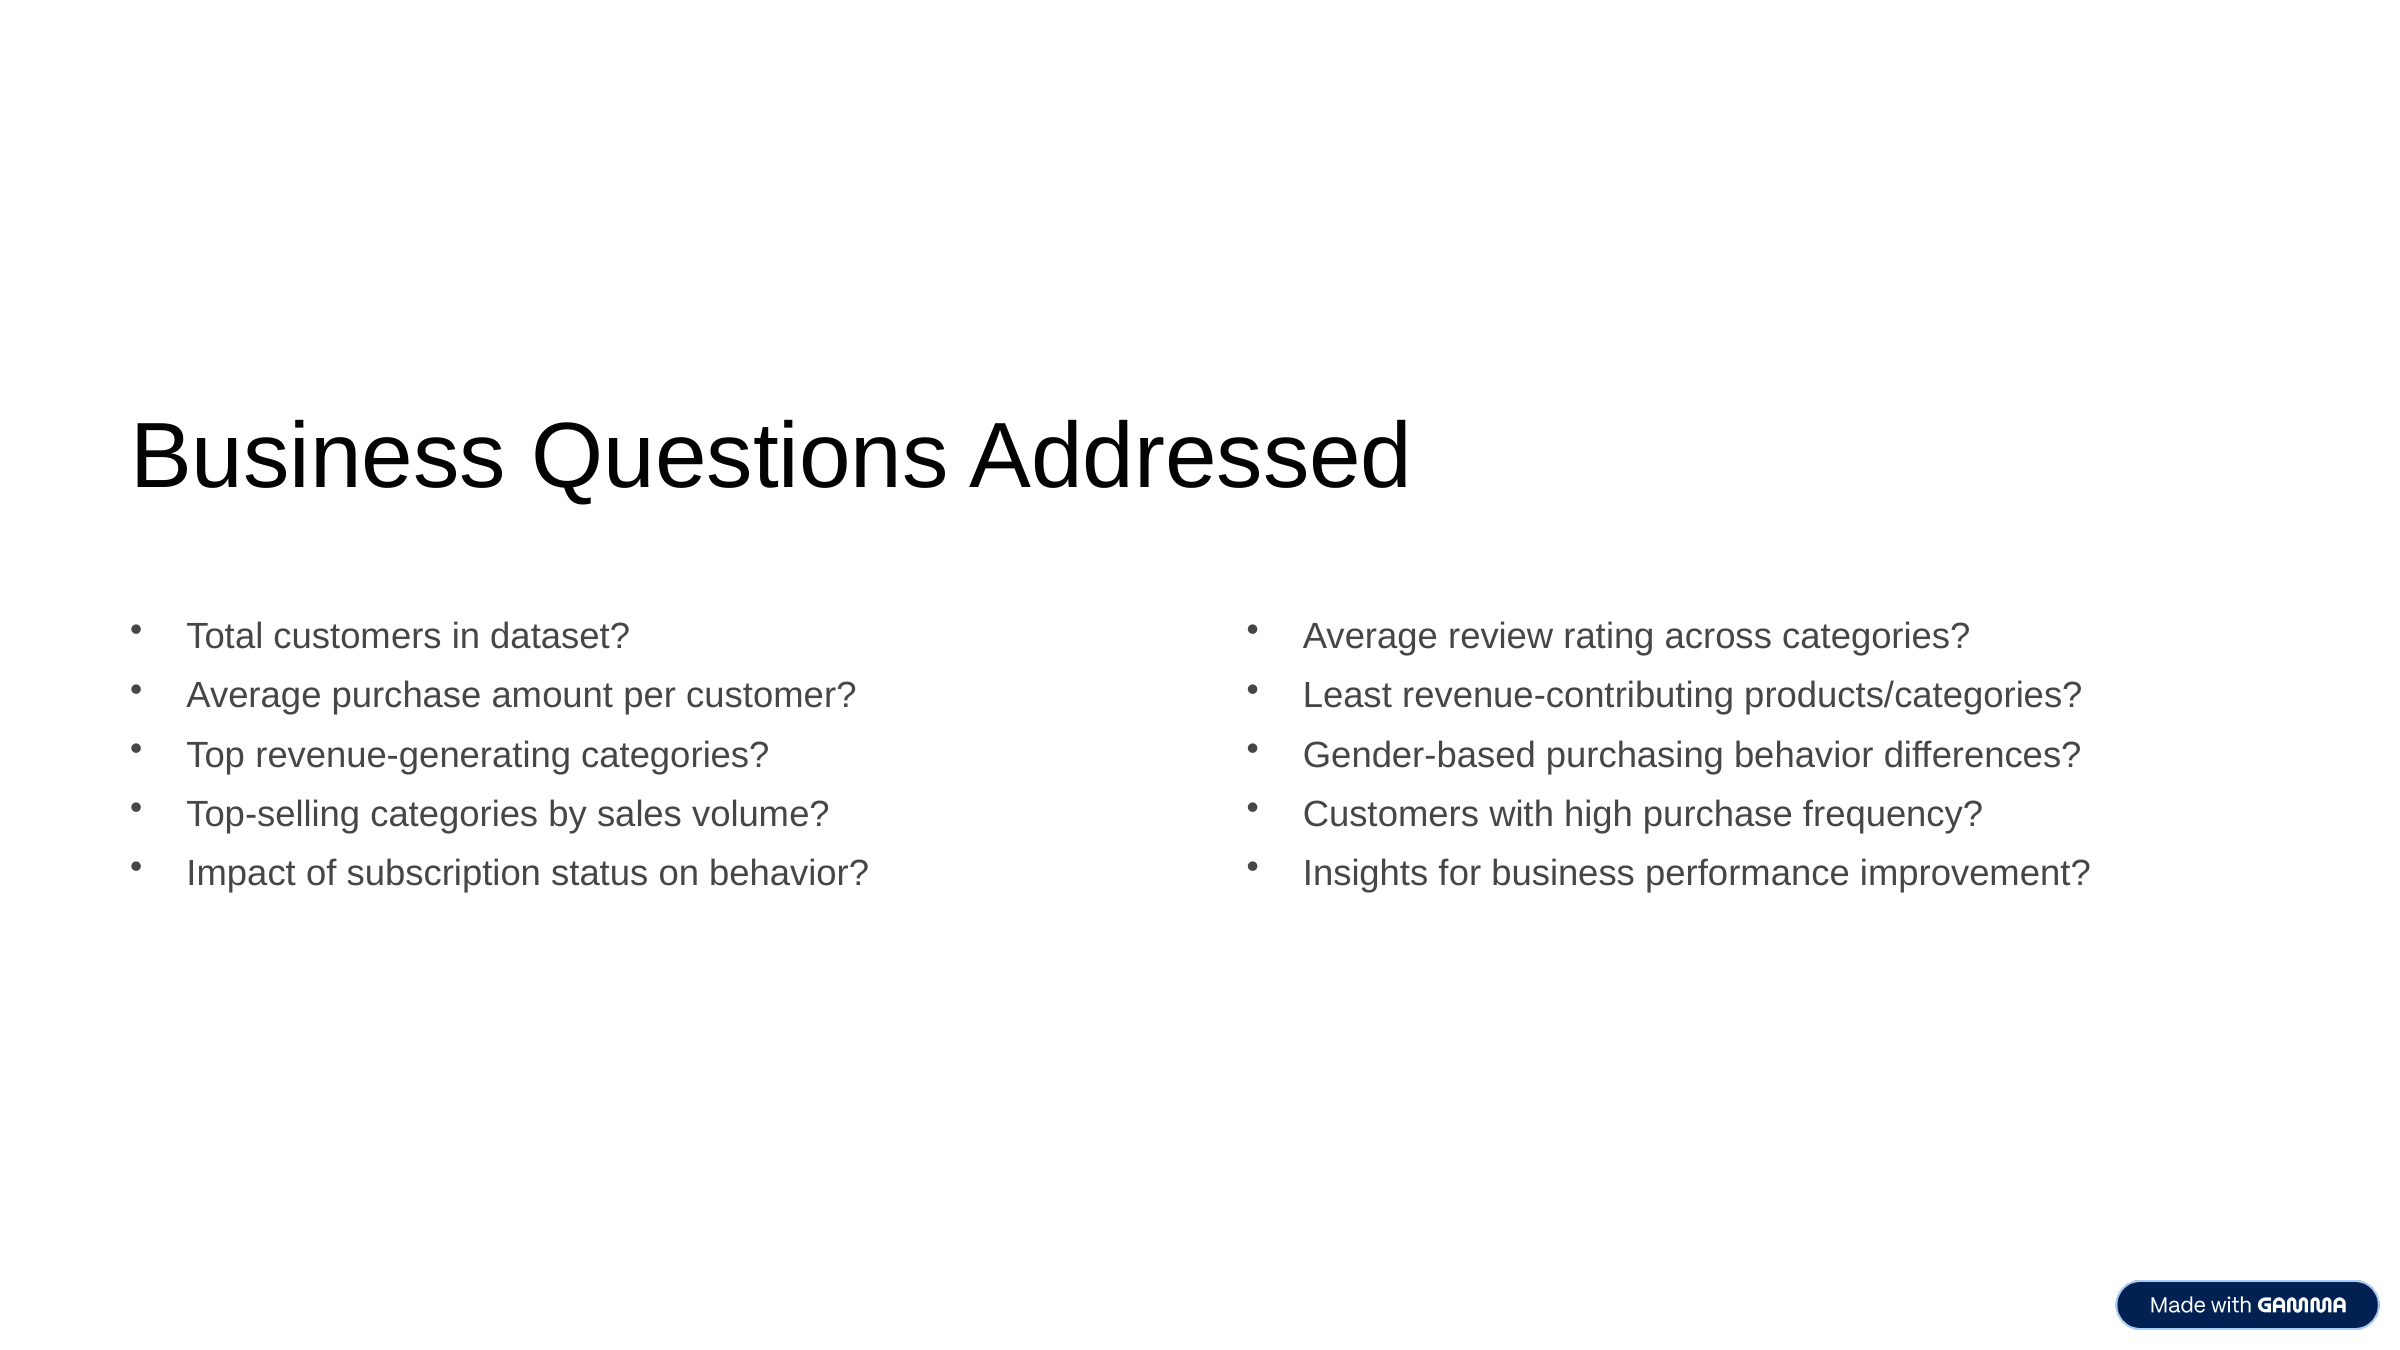

Business Questions Addressed
Total customers in dataset?
Average purchase amount per customer?
Top revenue-generating categories?
Top-selling categories by sales volume?
Impact of subscription status on behavior?
Average review rating across categories?
Least revenue-contributing products/categories?
Gender-based purchasing behavior differences?
Customers with high purchase frequency?
Insights for business performance improvement?